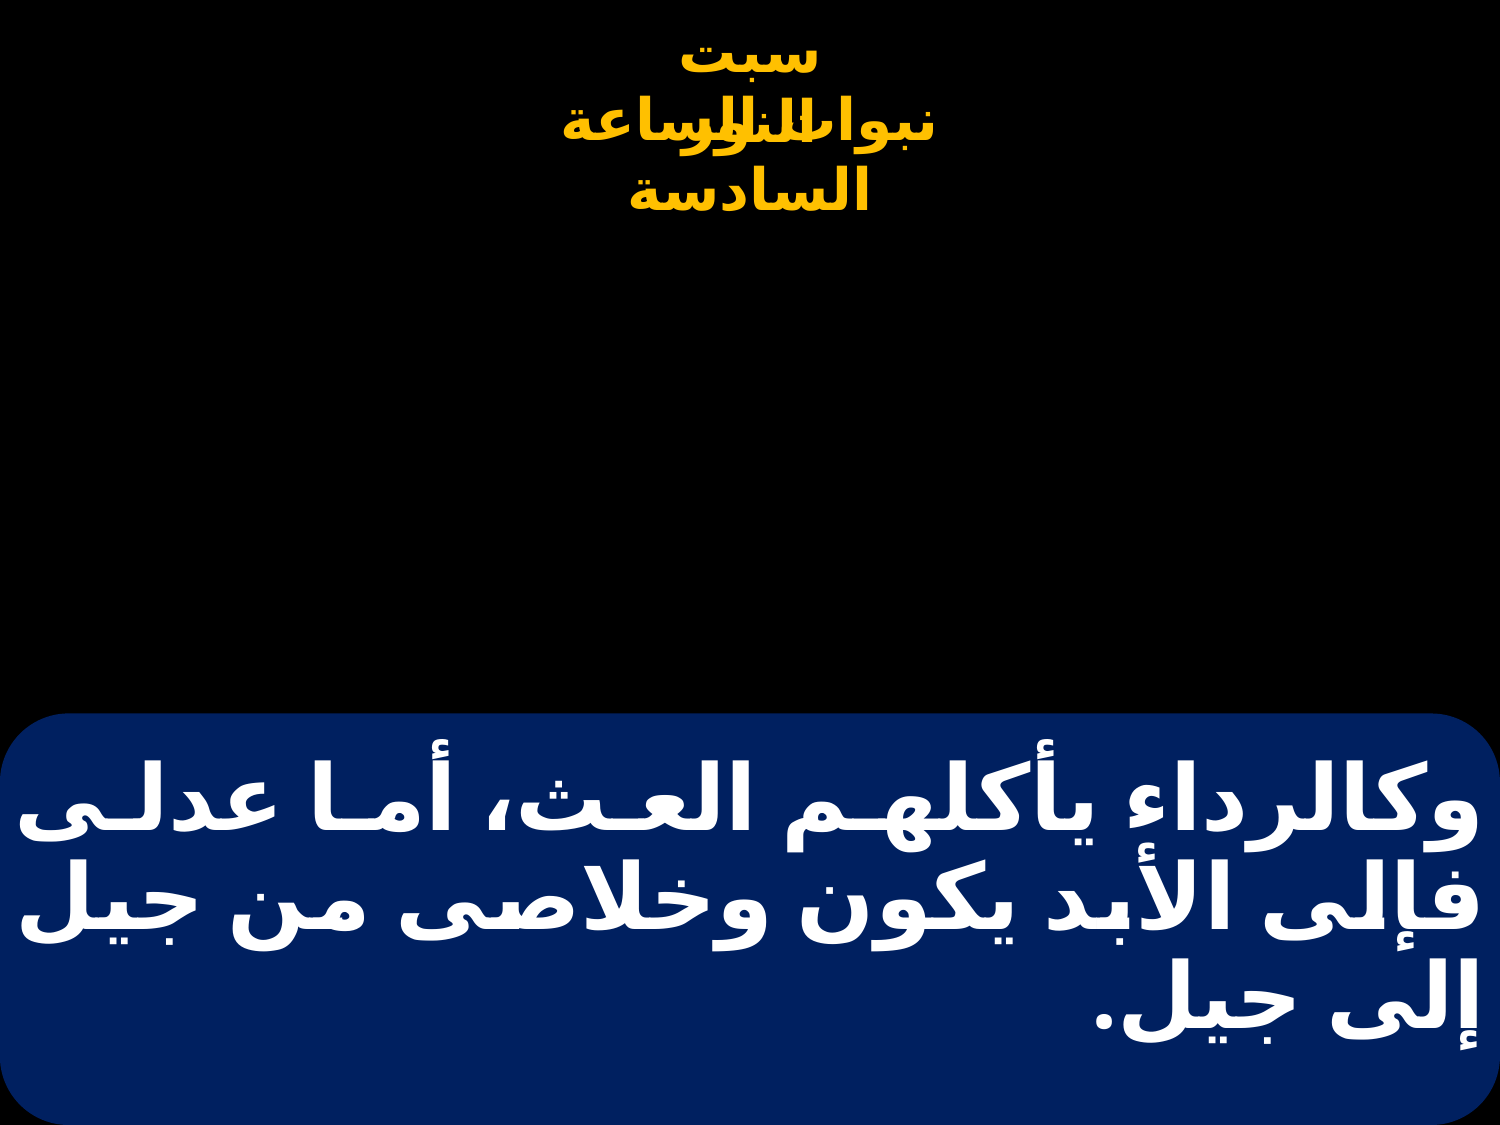

# وكالرداء يأكلهم العث، أما عدلى فإلى الأبد يكون وخلاصى من جيل إلى جيل.